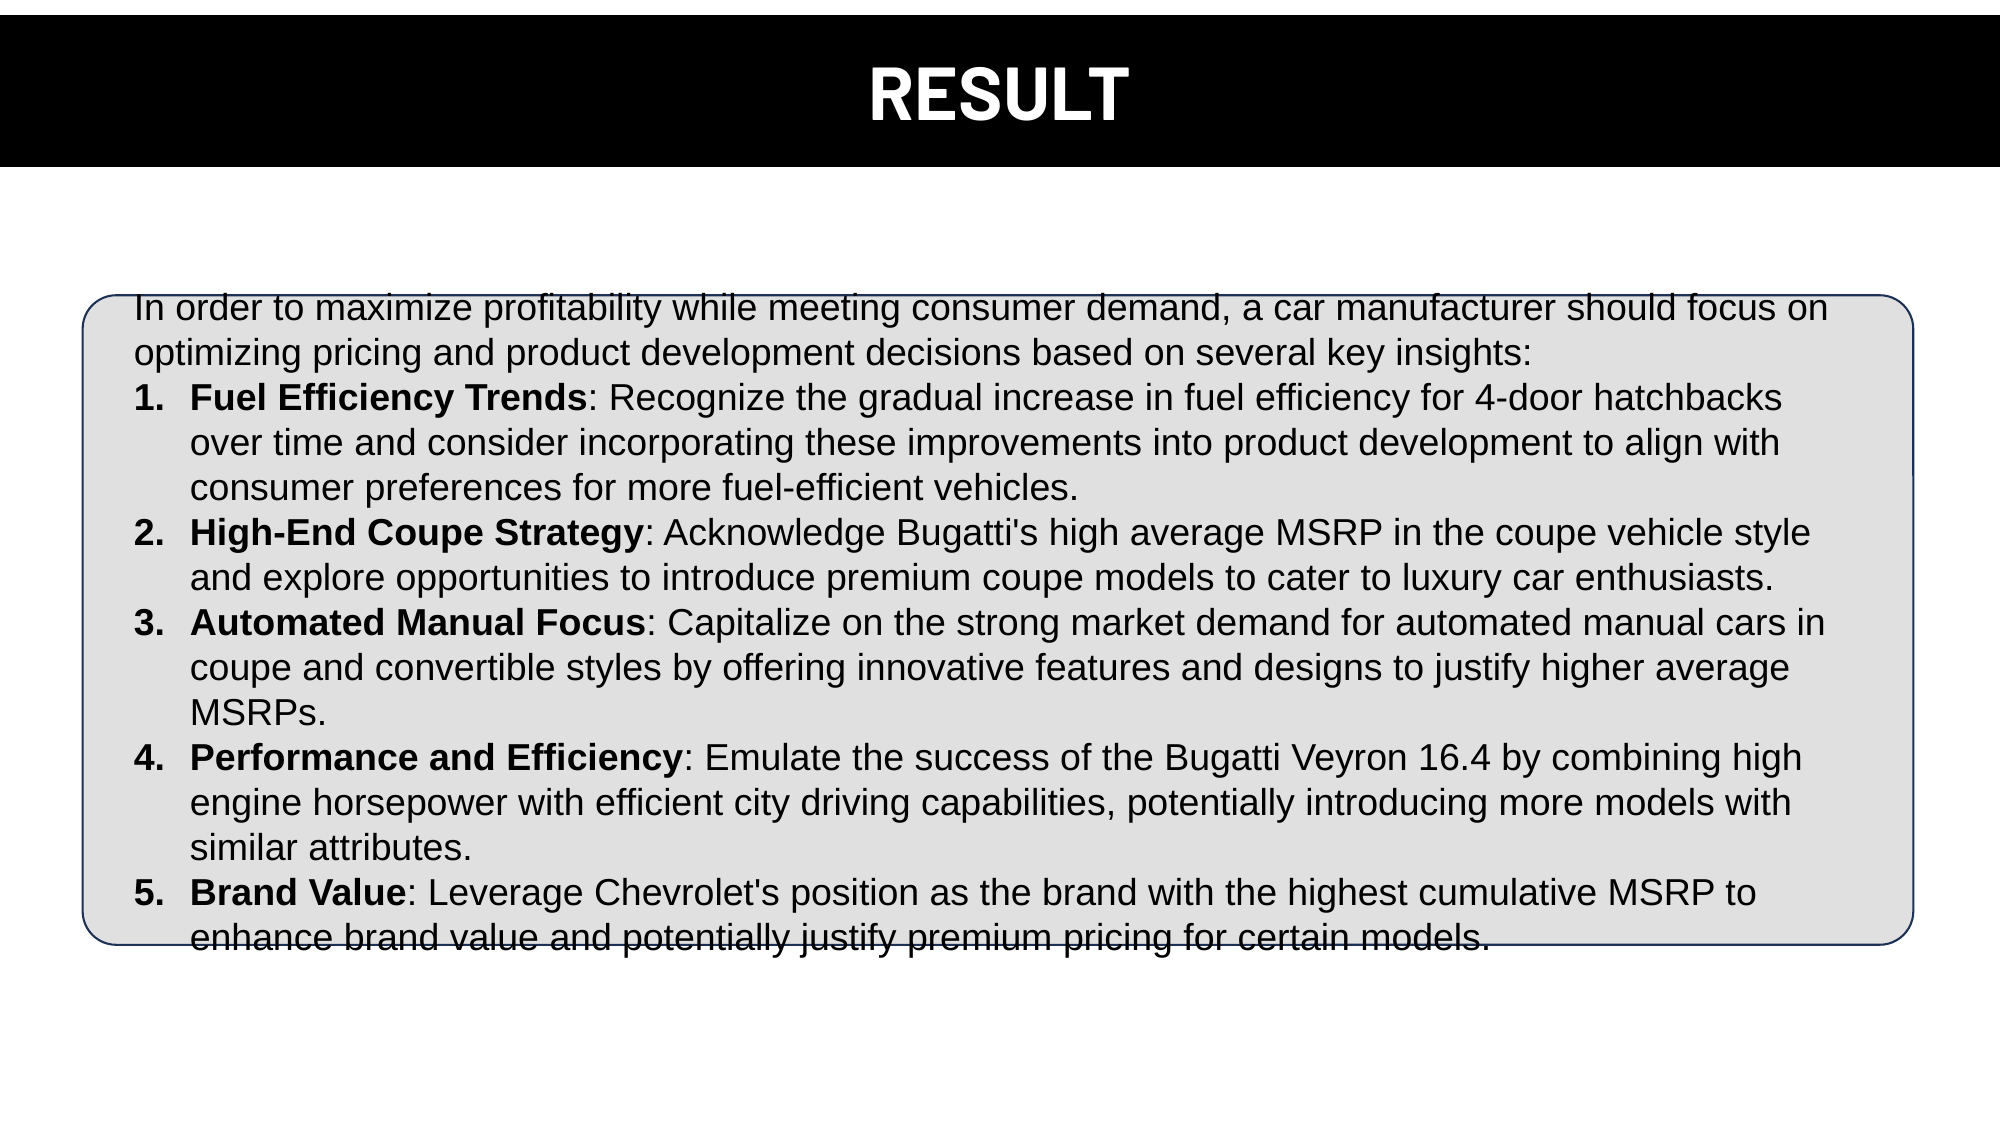

RESULT
In order to maximize profitability while meeting consumer demand, a car manufacturer should focus on optimizing pricing and product development decisions based on several key insights:
Fuel Efficiency Trends: Recognize the gradual increase in fuel efficiency for 4-door hatchbacks over time and consider incorporating these improvements into product development to align with consumer preferences for more fuel-efficient vehicles.
High-End Coupe Strategy: Acknowledge Bugatti's high average MSRP in the coupe vehicle style and explore opportunities to introduce premium coupe models to cater to luxury car enthusiasts.
Automated Manual Focus: Capitalize on the strong market demand for automated manual cars in coupe and convertible styles by offering innovative features and designs to justify higher average MSRPs.
Performance and Efficiency: Emulate the success of the Bugatti Veyron 16.4 by combining high engine horsepower with efficient city driving capabilities, potentially introducing more models with similar attributes.
Brand Value: Leverage Chevrolet's position as the brand with the highest cumulative MSRP to enhance brand value and potentially justify premium pricing for certain models.